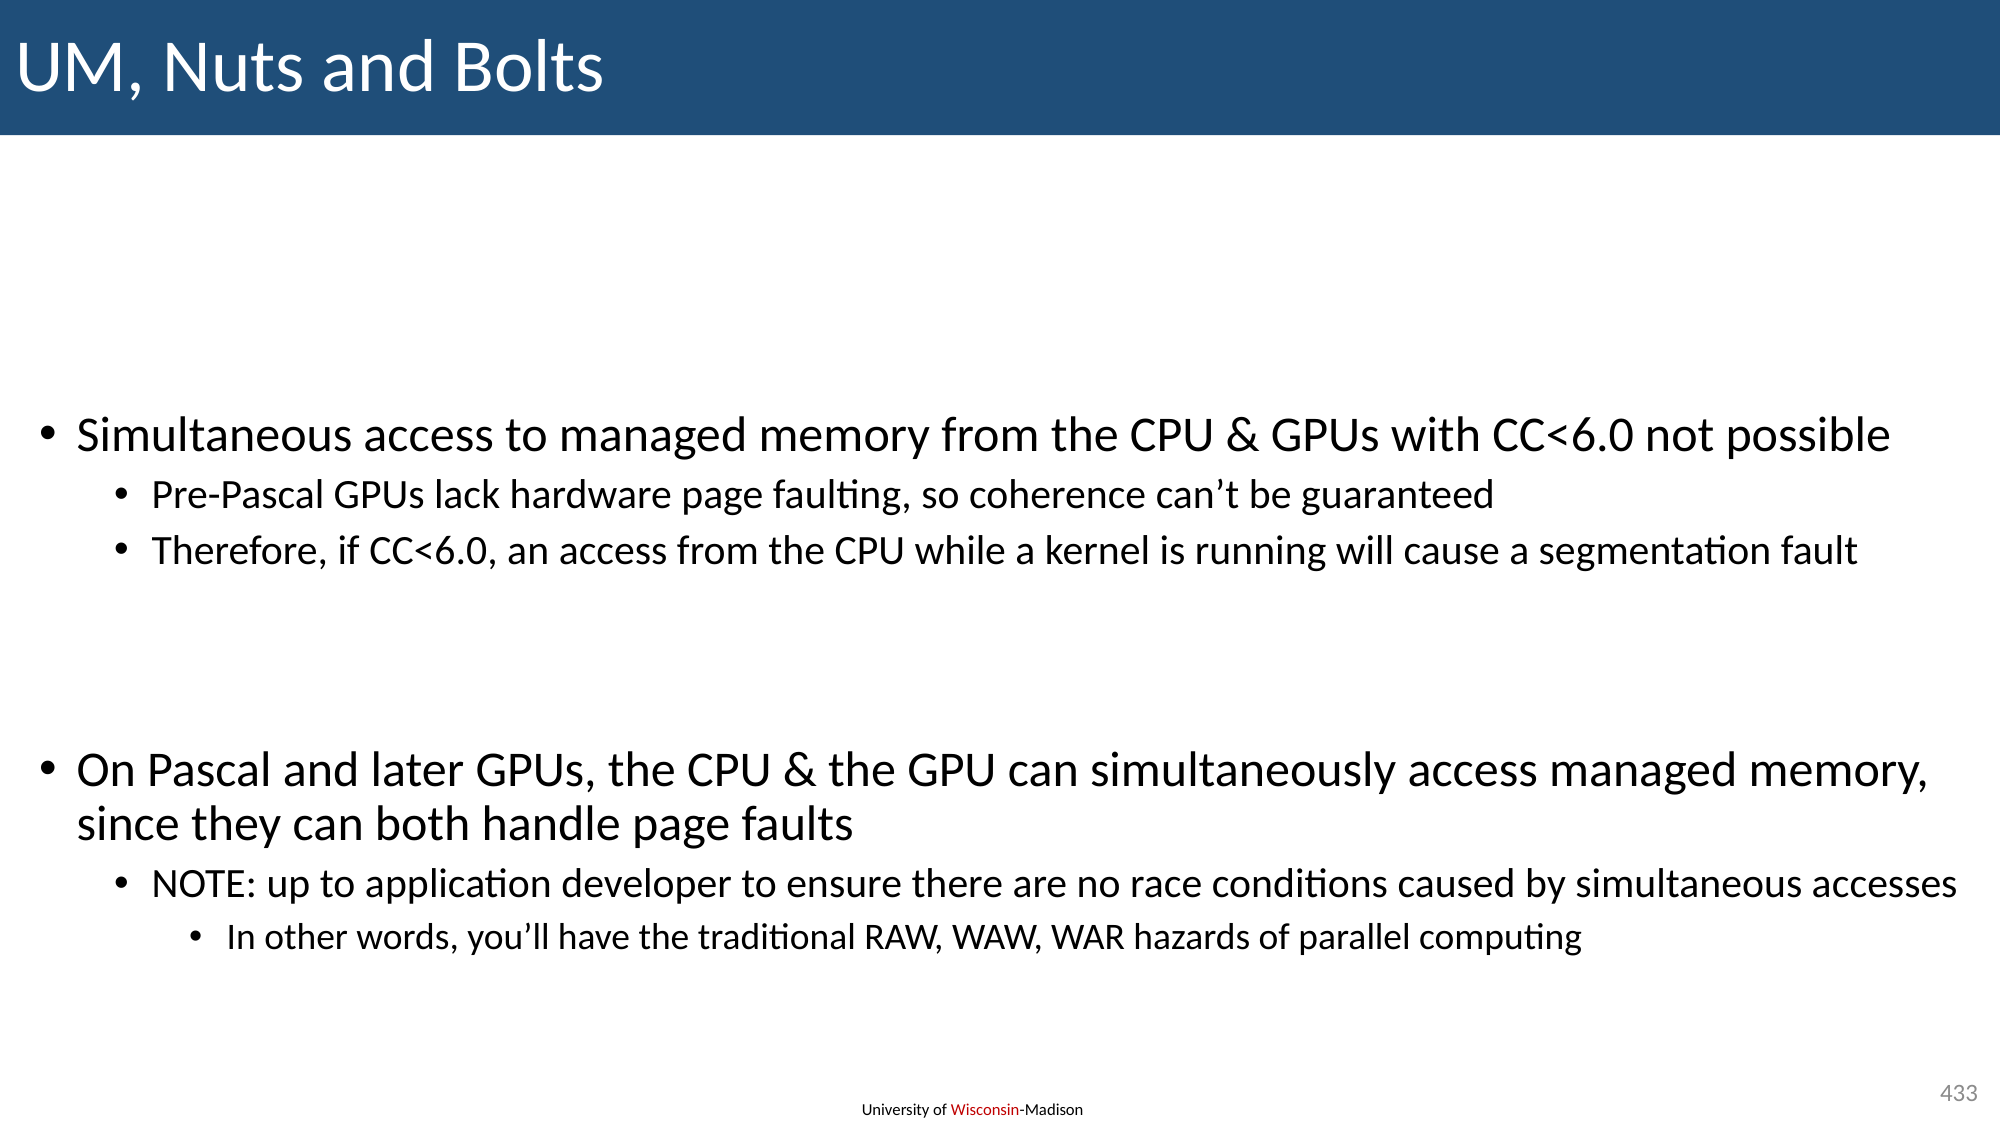

# UM, Nuts and Bolts

Simultaneous access to managed memory from the CPU & GPUs with CC<6.0 not possible
Pre-Pascal GPUs lack hardware page faulting, so coherence can’t be guaranteed
Therefore, if CC<6.0, an access from the CPU while a kernel is running will cause a segmentation fault

On Pascal and later GPUs, the CPU & the GPU can simultaneously access managed memory, since they can both handle page faults
NOTE: up to application developer to ensure there are no race conditions caused by simultaneous accesses
In other words, you’ll have the traditional RAW, WAW, WAR hazards of parallel computing

433